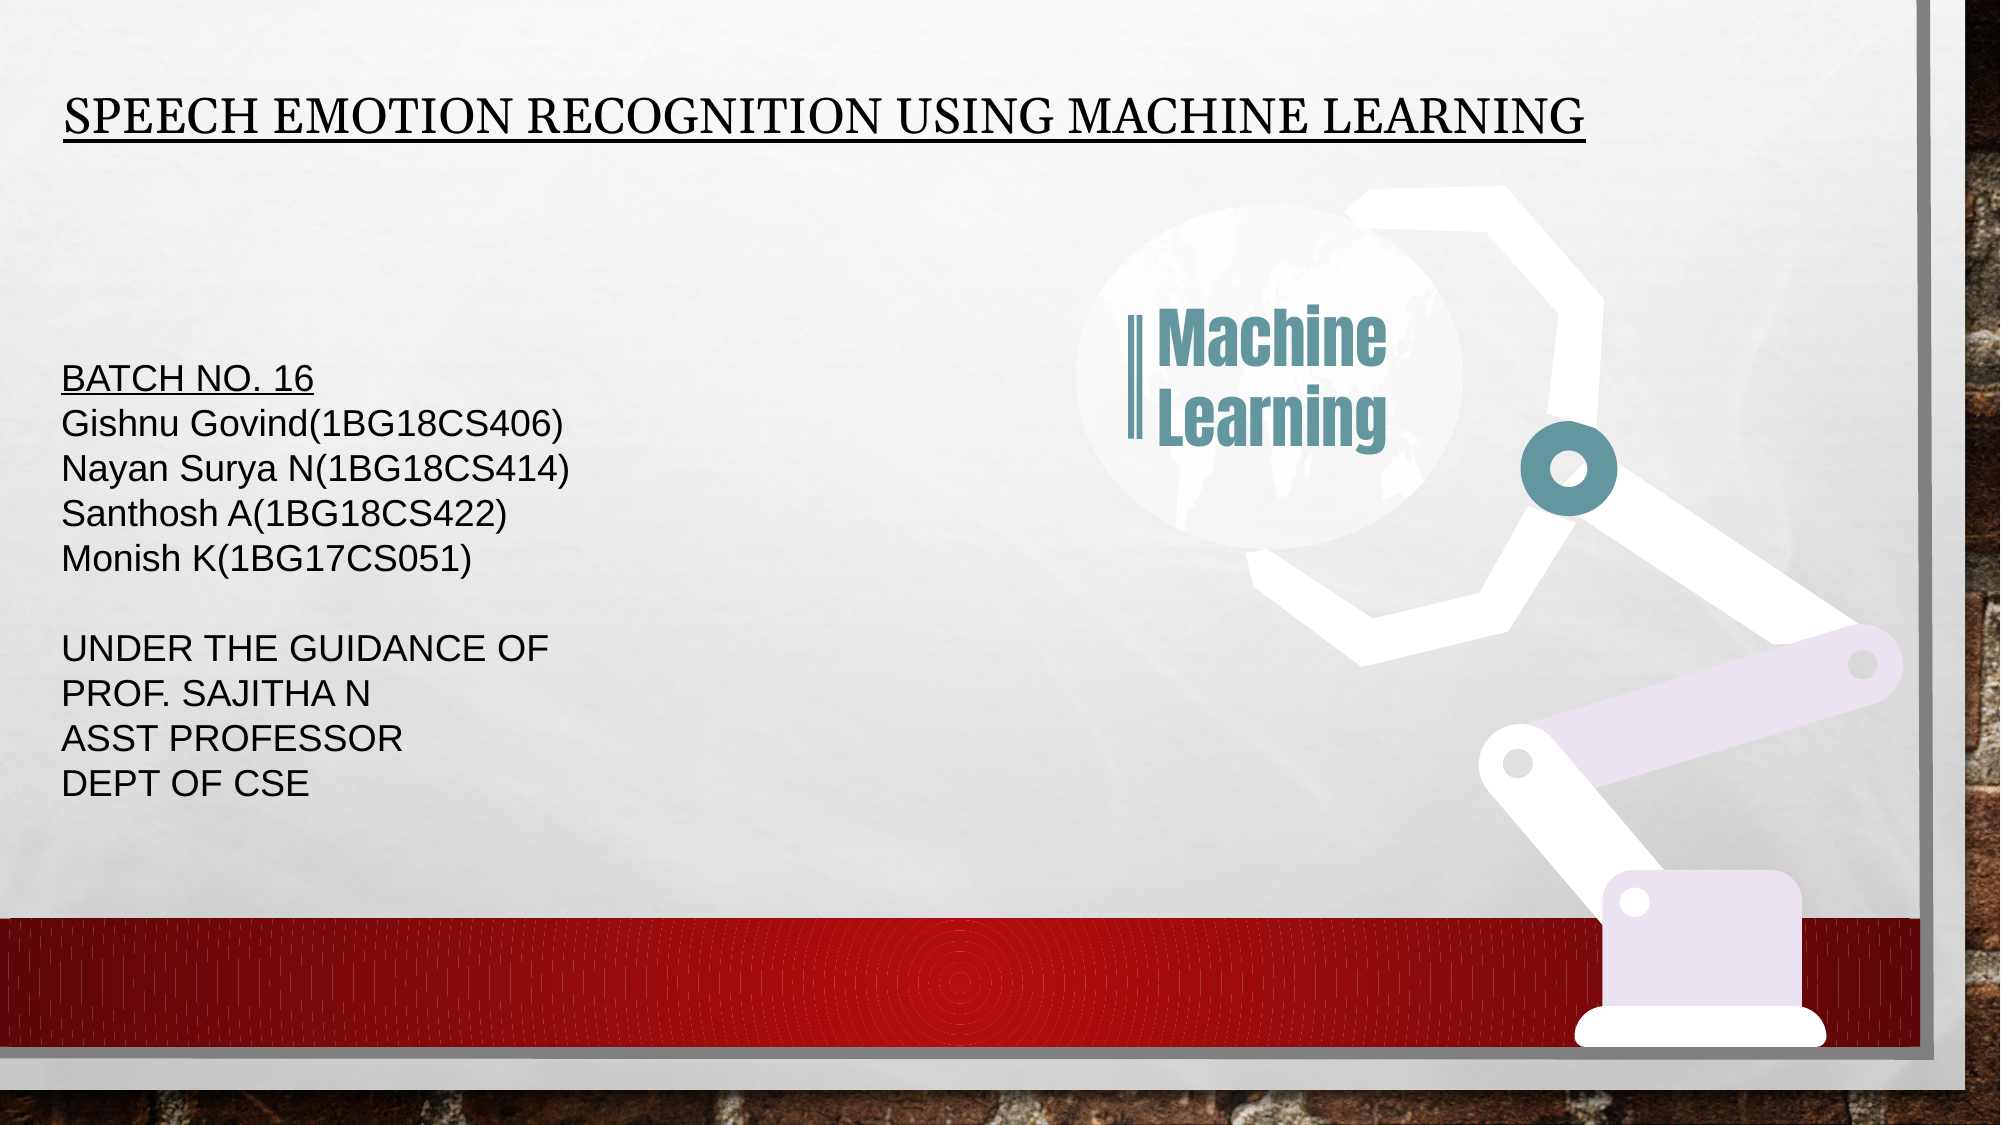

SPEECH EMOTION RECOGNITION USING MACHINE LEARNING

BATCH NO. 16
Gishnu Govind(1BG18CS406)
Nayan Surya N(1BG18CS414)
Santhosh A(1BG18CS422)
Monish K(1BG17CS051)
UNDER THE GUIDANCE OF
PROF. SAJITHA N
ASST PROFESSOR
DEPT OF CSE

Machine Learning